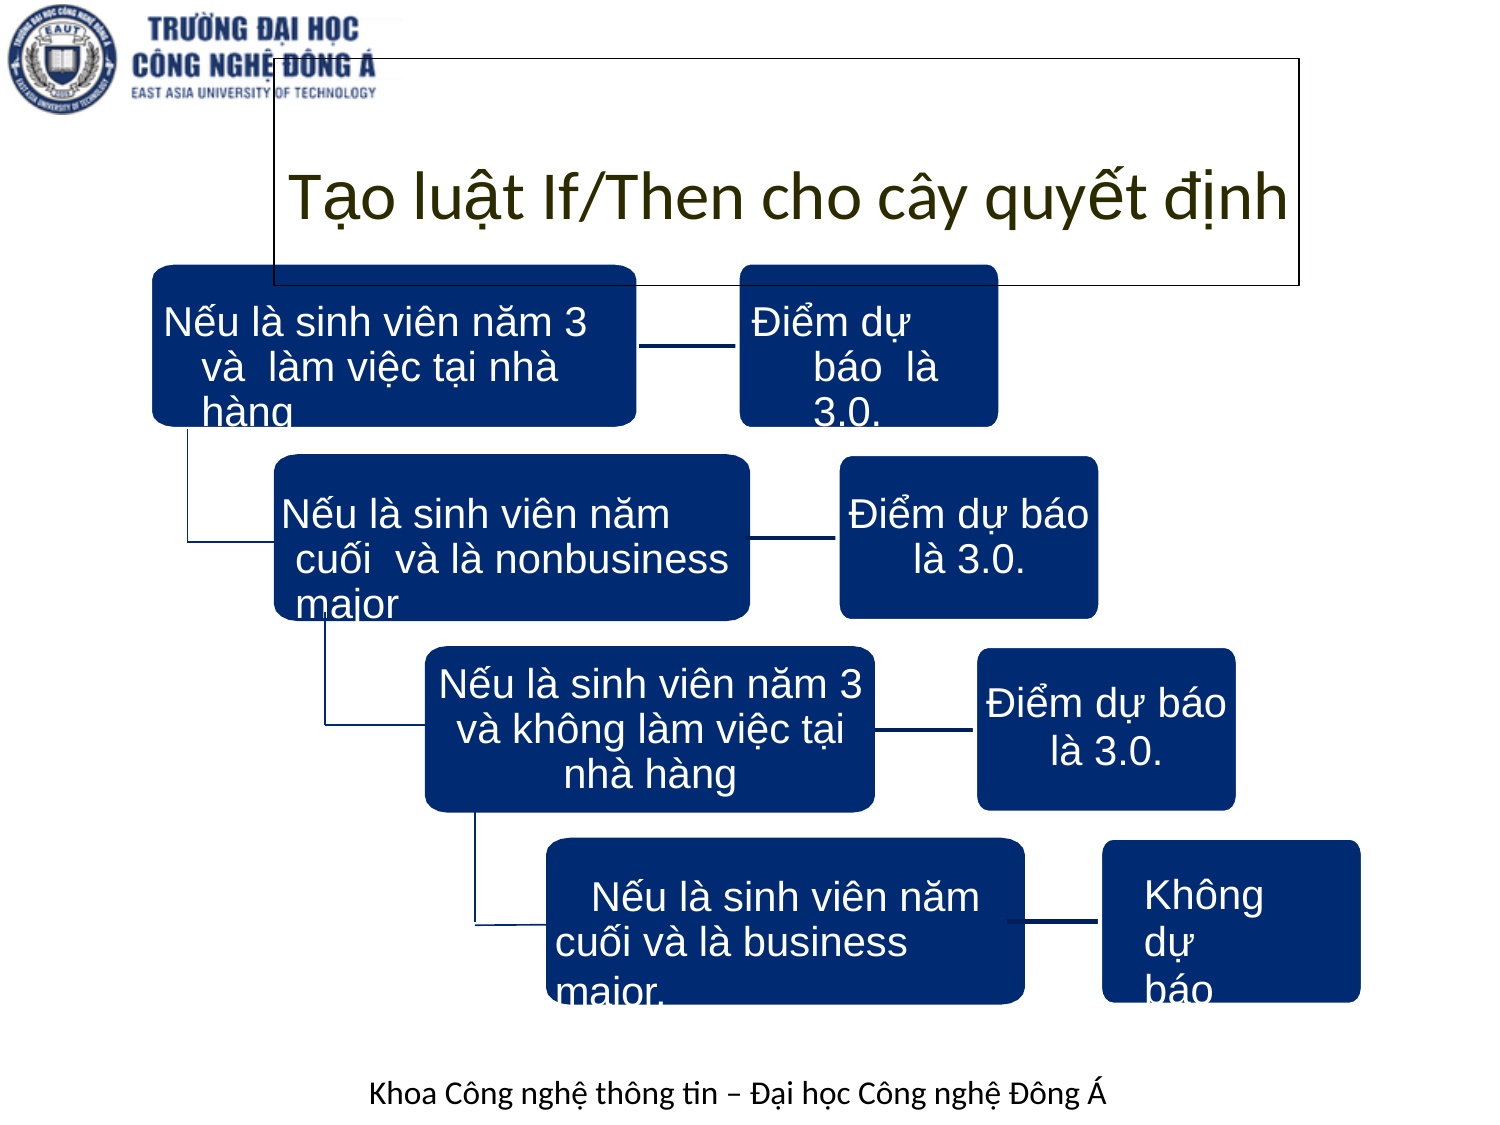

# Tạo luật If/Then cho cây quyết định

Nếu là sinh viên năm 3 và  làm việc tại nhà hàng
Điểm dự báo  là 3.0.

Nếu là sinh viên năm cuối  và là nonbusiness major
Điểm dự báo
là 3.0.

Nếu là sinh viên năm 3  và không làm việc tại  nhà hàng
Điểm dự báo
là 3.0.

Nếu là sinh viên năm
Không dự
báo được
cuối và là business major,